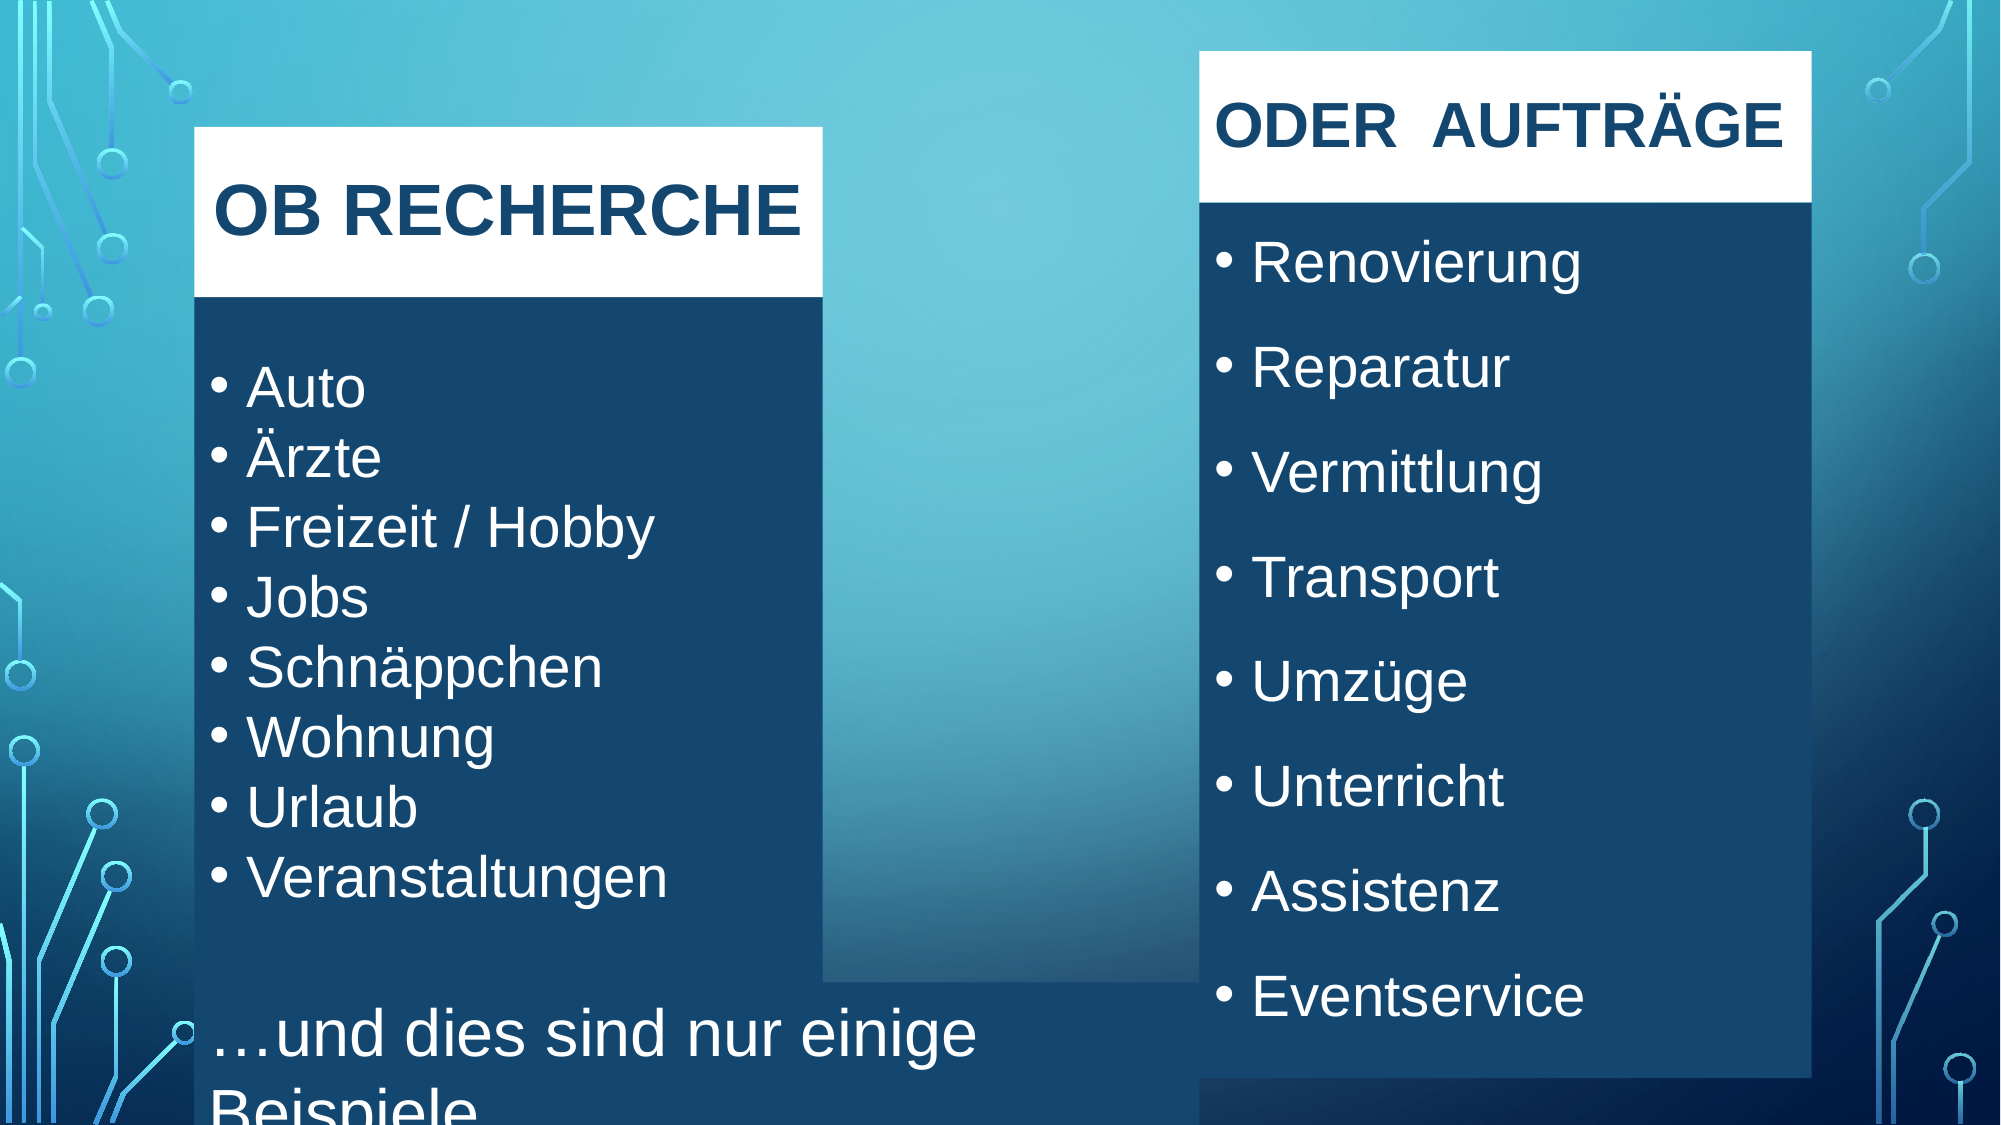

oder  Aufträge
# OB Recherche
Renovierung
Reparatur
Vermittlung
Transport
Umzüge
Unterricht
Assistenz
Eventservice

Auto
Ärzte
Freizeit / Hobby
Jobs
Schnäppchen
Wohnung
Urlaub
Veranstaltungen

…und dies sind nur einige Beispiele.